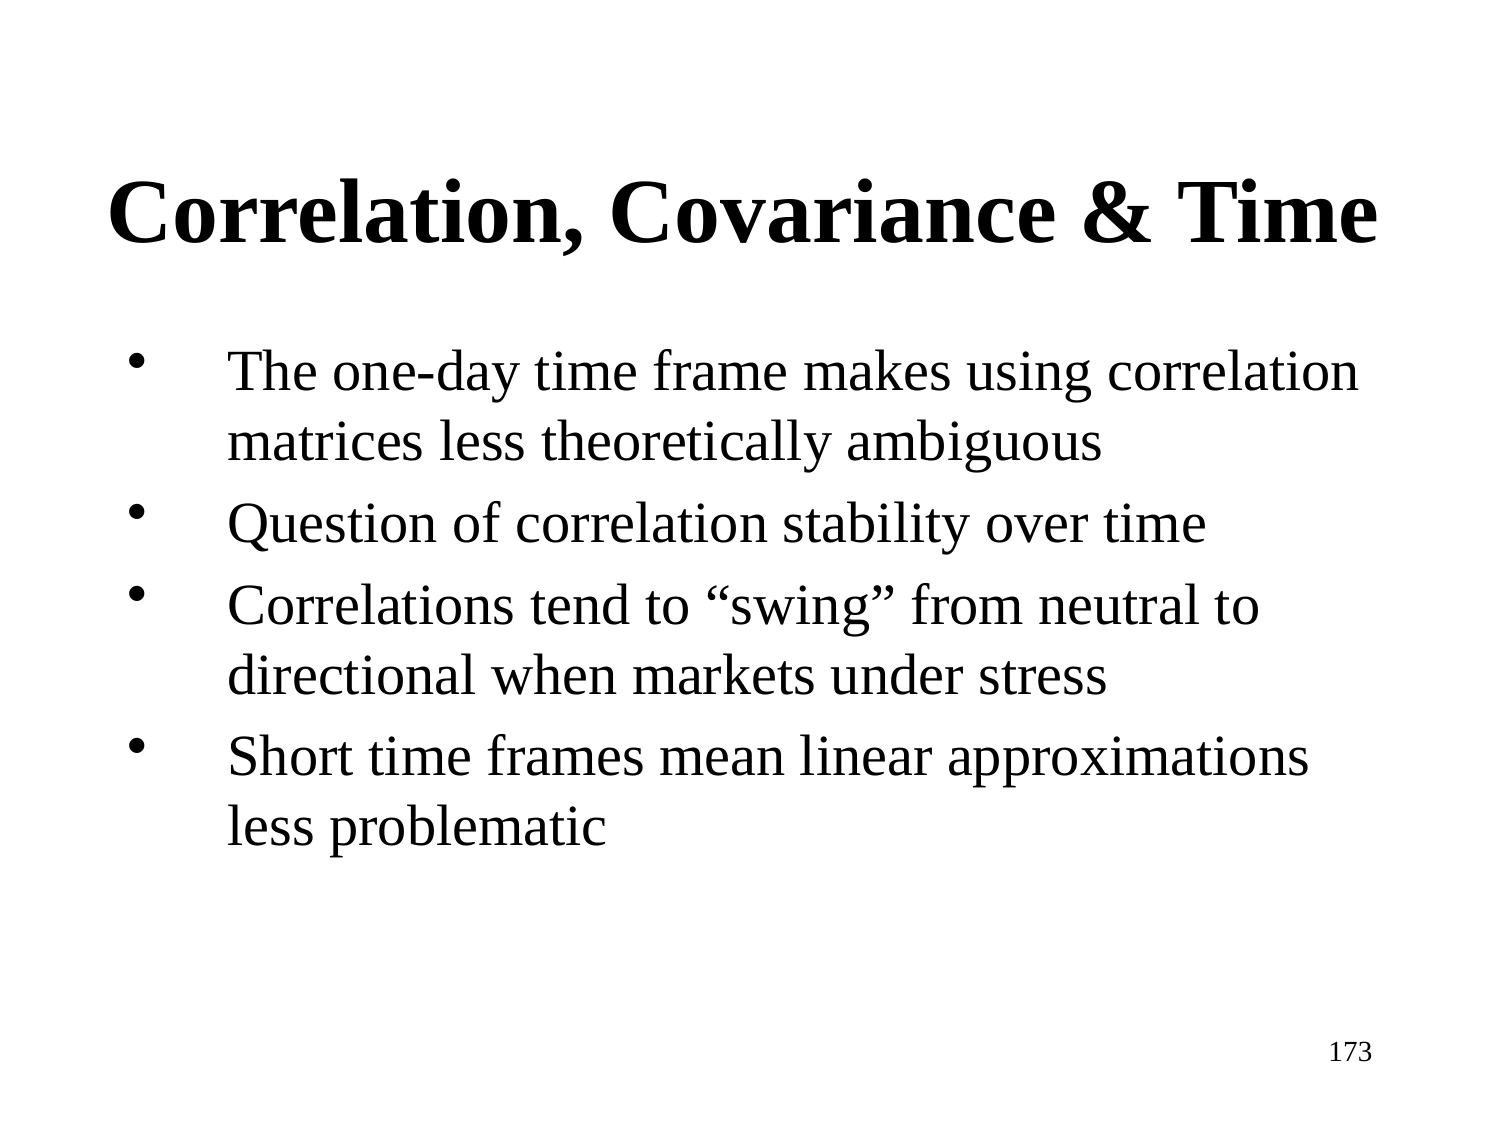

# Correlation, Covariance & Time
The one-day time frame makes using correlation matrices less theoretically ambiguous
Question of correlation stability over time
Correlations tend to “swing” from neutral to directional when markets under stress
Short time frames mean linear approximations less problematic
173